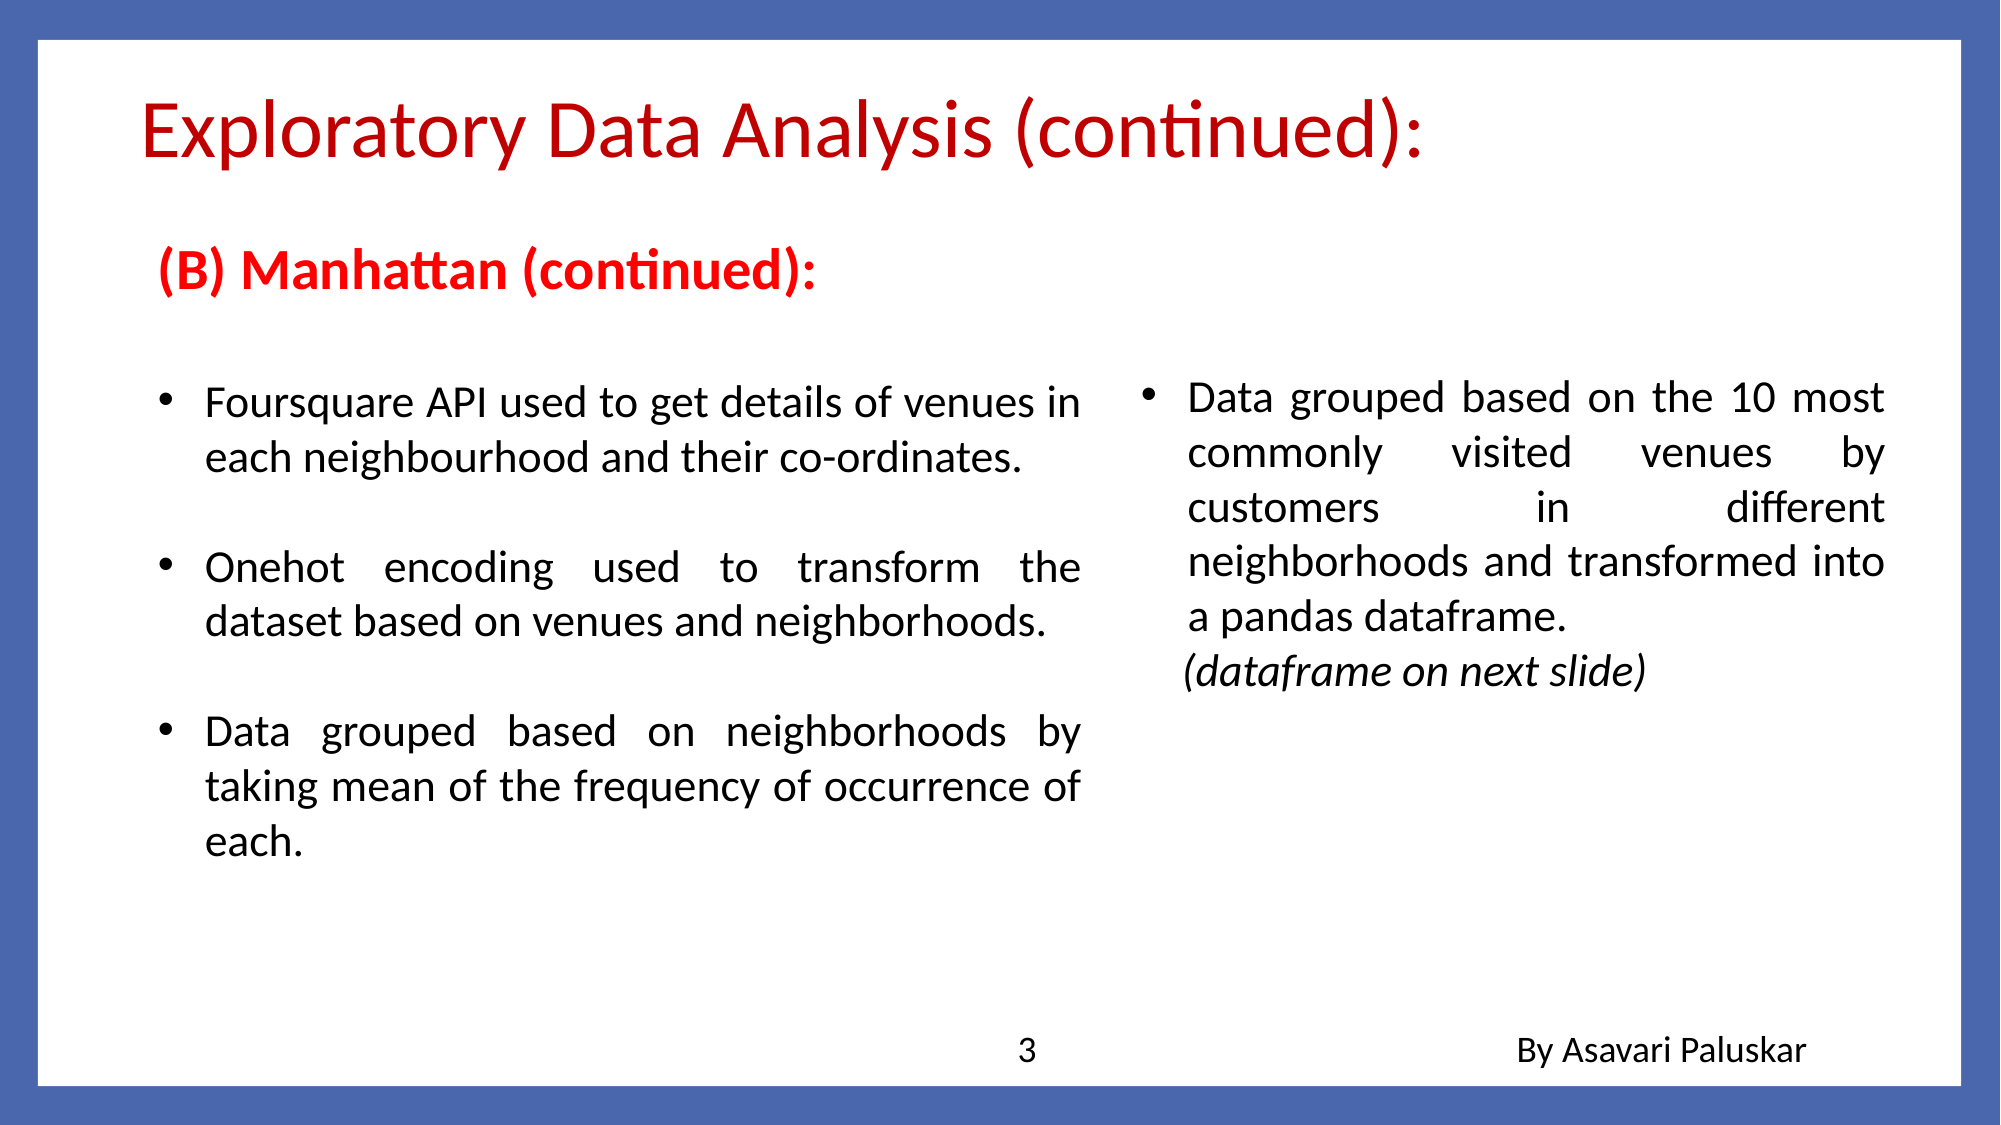

Exploratory Data Analysis (continued):
(B) Manhattan (continued):

Foursquare API used to get details of venues in each neighbourhood and their co-ordinates.

Onehot encoding used to transform the dataset based on venues and neighborhoods.

Data grouped based on neighborhoods by taking mean of the frequency of occurrence of each.
Data grouped based on the 10 most commonly visited venues by customers in different neighborhoods and transformed into a pandas dataframe.
    (dataframe on next slide)
3
By Asavari Paluskar